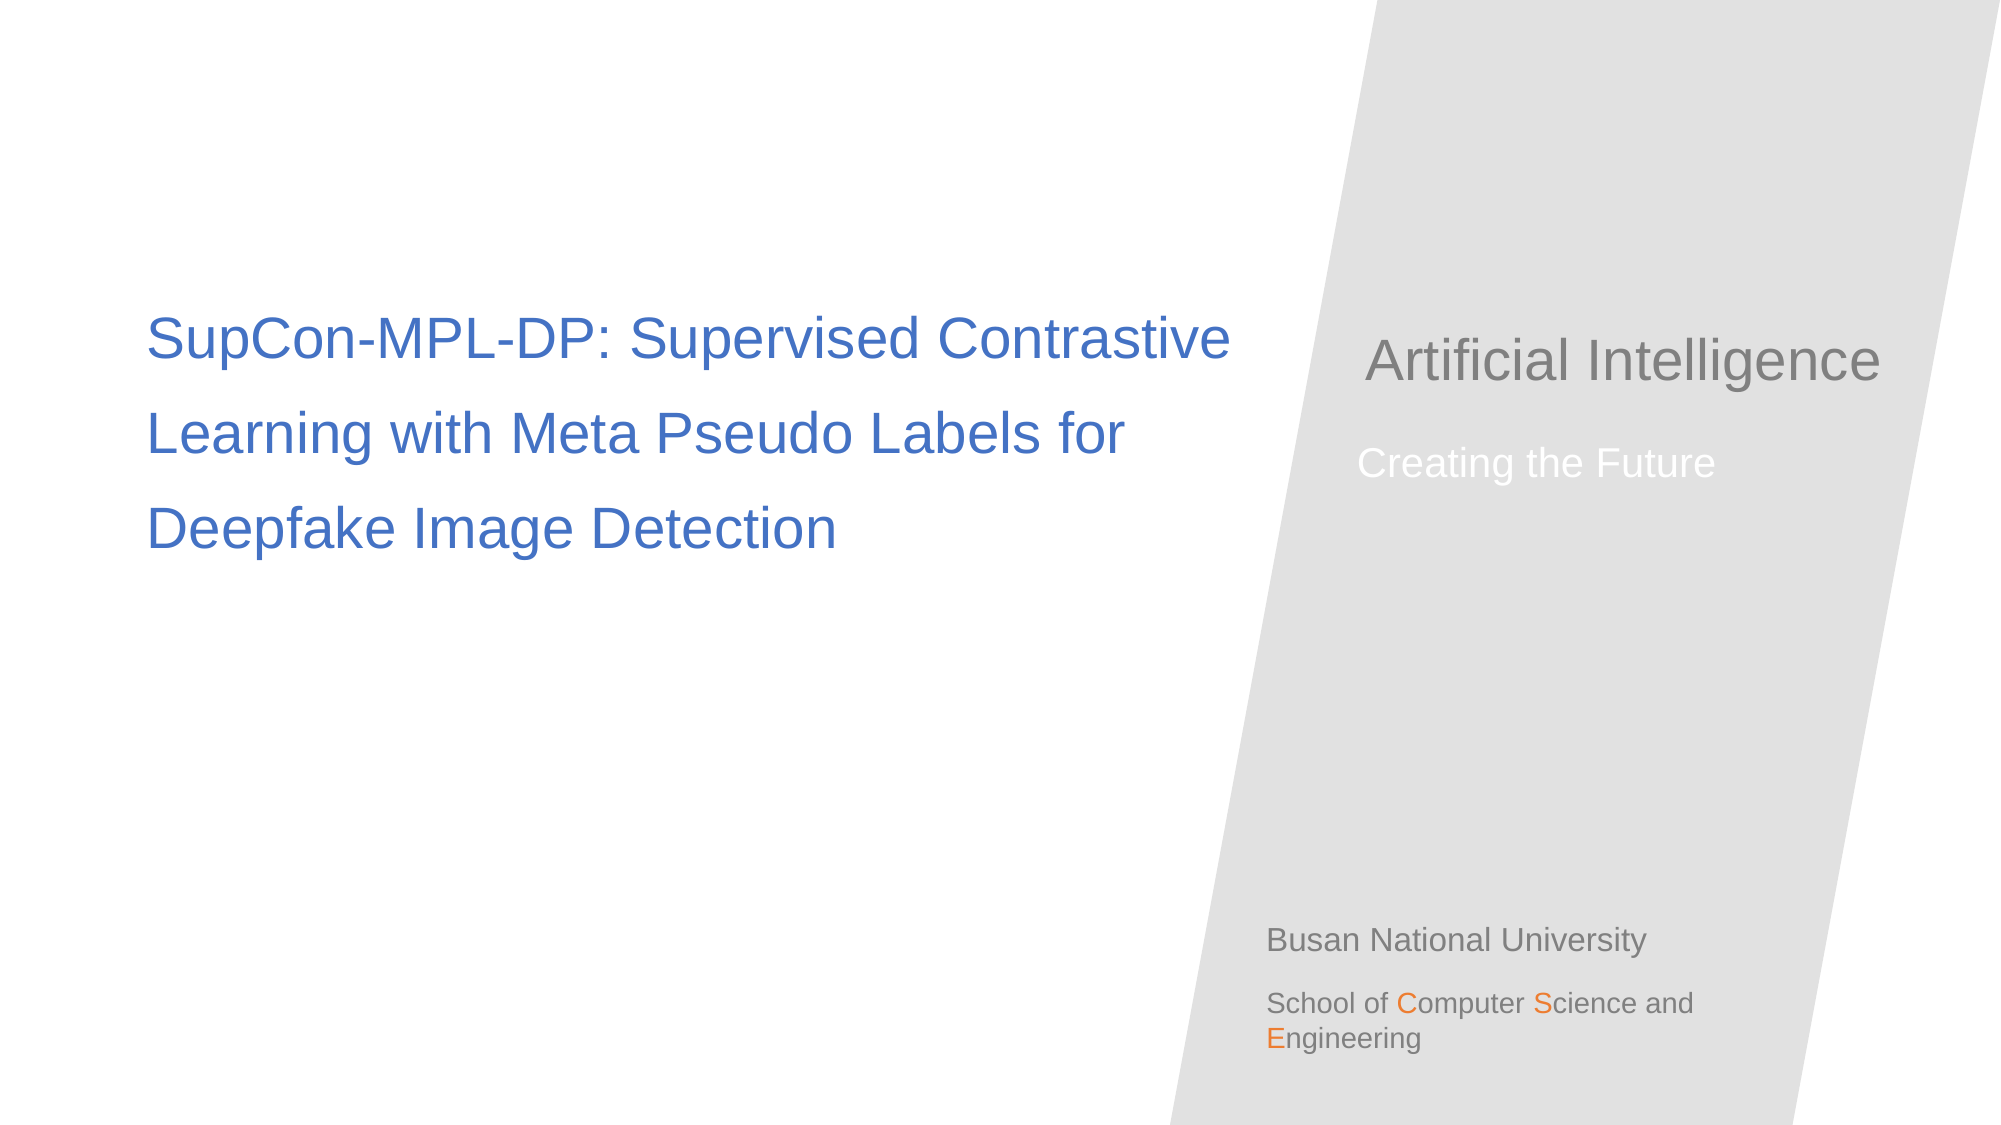

SupCon-MPL-DP: Supervised Contrastive
Learning with Meta Pseudo Labels for
Deepfake Image Detection
Artificial Intelligence
Creating the Future
Busan National University
School of Computer Science and Engineering